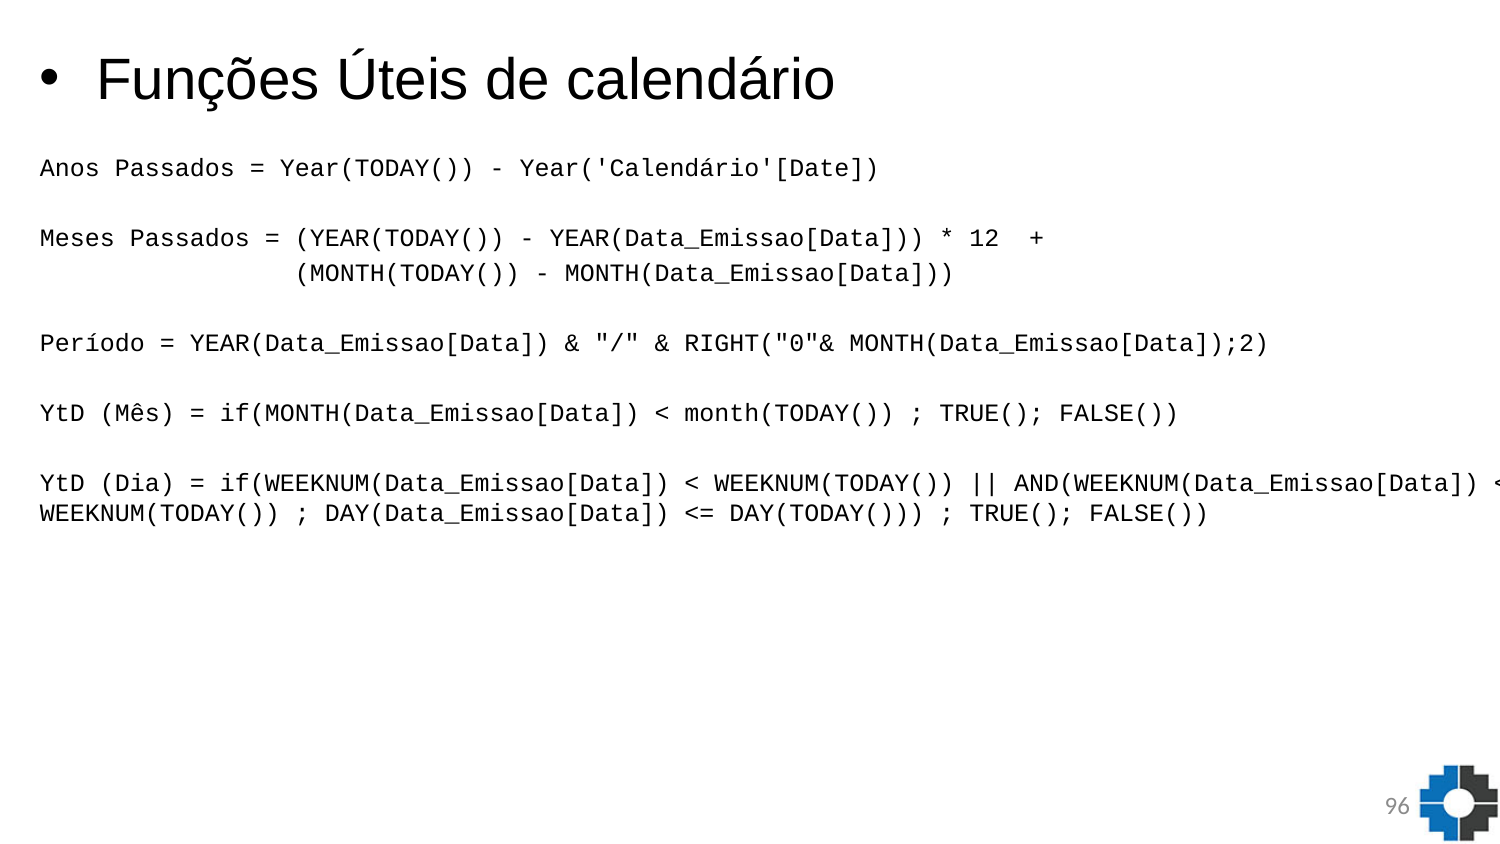

Funções Úteis de calendário

Anos Passados = Year(TODAY()) - Year('Calendário'[Date])

Meses Passados = (YEAR(TODAY()) - YEAR(Data_Emissao[Data])) * 12  +
	       (MONTH(TODAY()) - MONTH(Data_Emissao[Data]))

Período = YEAR(Data_Emissao[Data]) & "/" & RIGHT("0"& MONTH(Data_Emissao[Data]);2)

YtD (Mês) = if(MONTH(Data_Emissao[Data]) < month(TODAY()) ; TRUE(); FALSE())

YtD (Dia) = if(WEEKNUM(Data_Emissao[Data]) < WEEKNUM(TODAY()) || AND(WEEKNUM(Data_Emissao[Data]) <= WEEKNUM(TODAY()) ; DAY(Data_Emissao[Data]) <= DAY(TODAY())) ; TRUE(); FALSE())

96